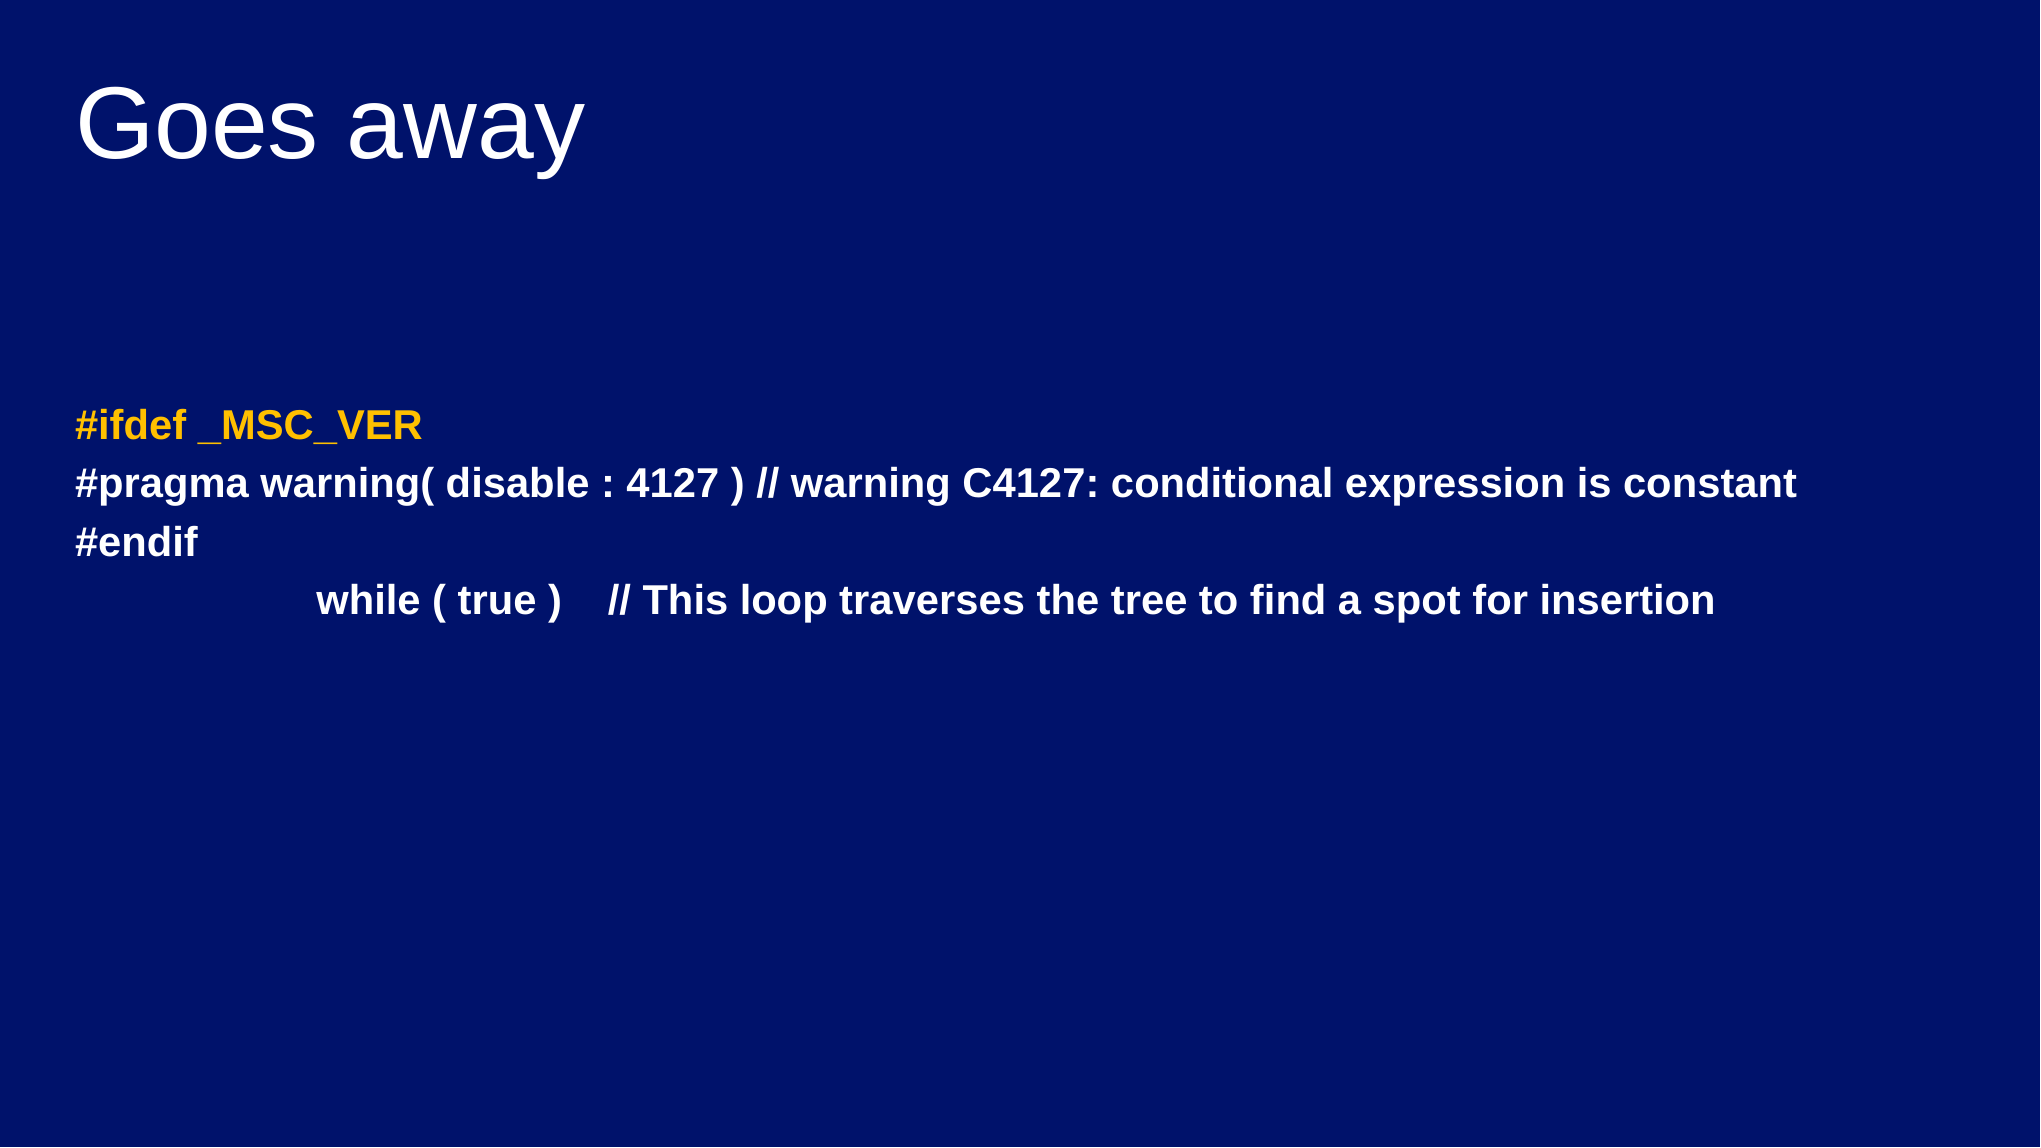

# Goes away
#ifdef _MSC_VER
#pragma warning( disable : 4127 ) // warning C4127: conditional expression is constant
#endif
                     while ( true )    // This loop traverses the tree to find a spot for insertion